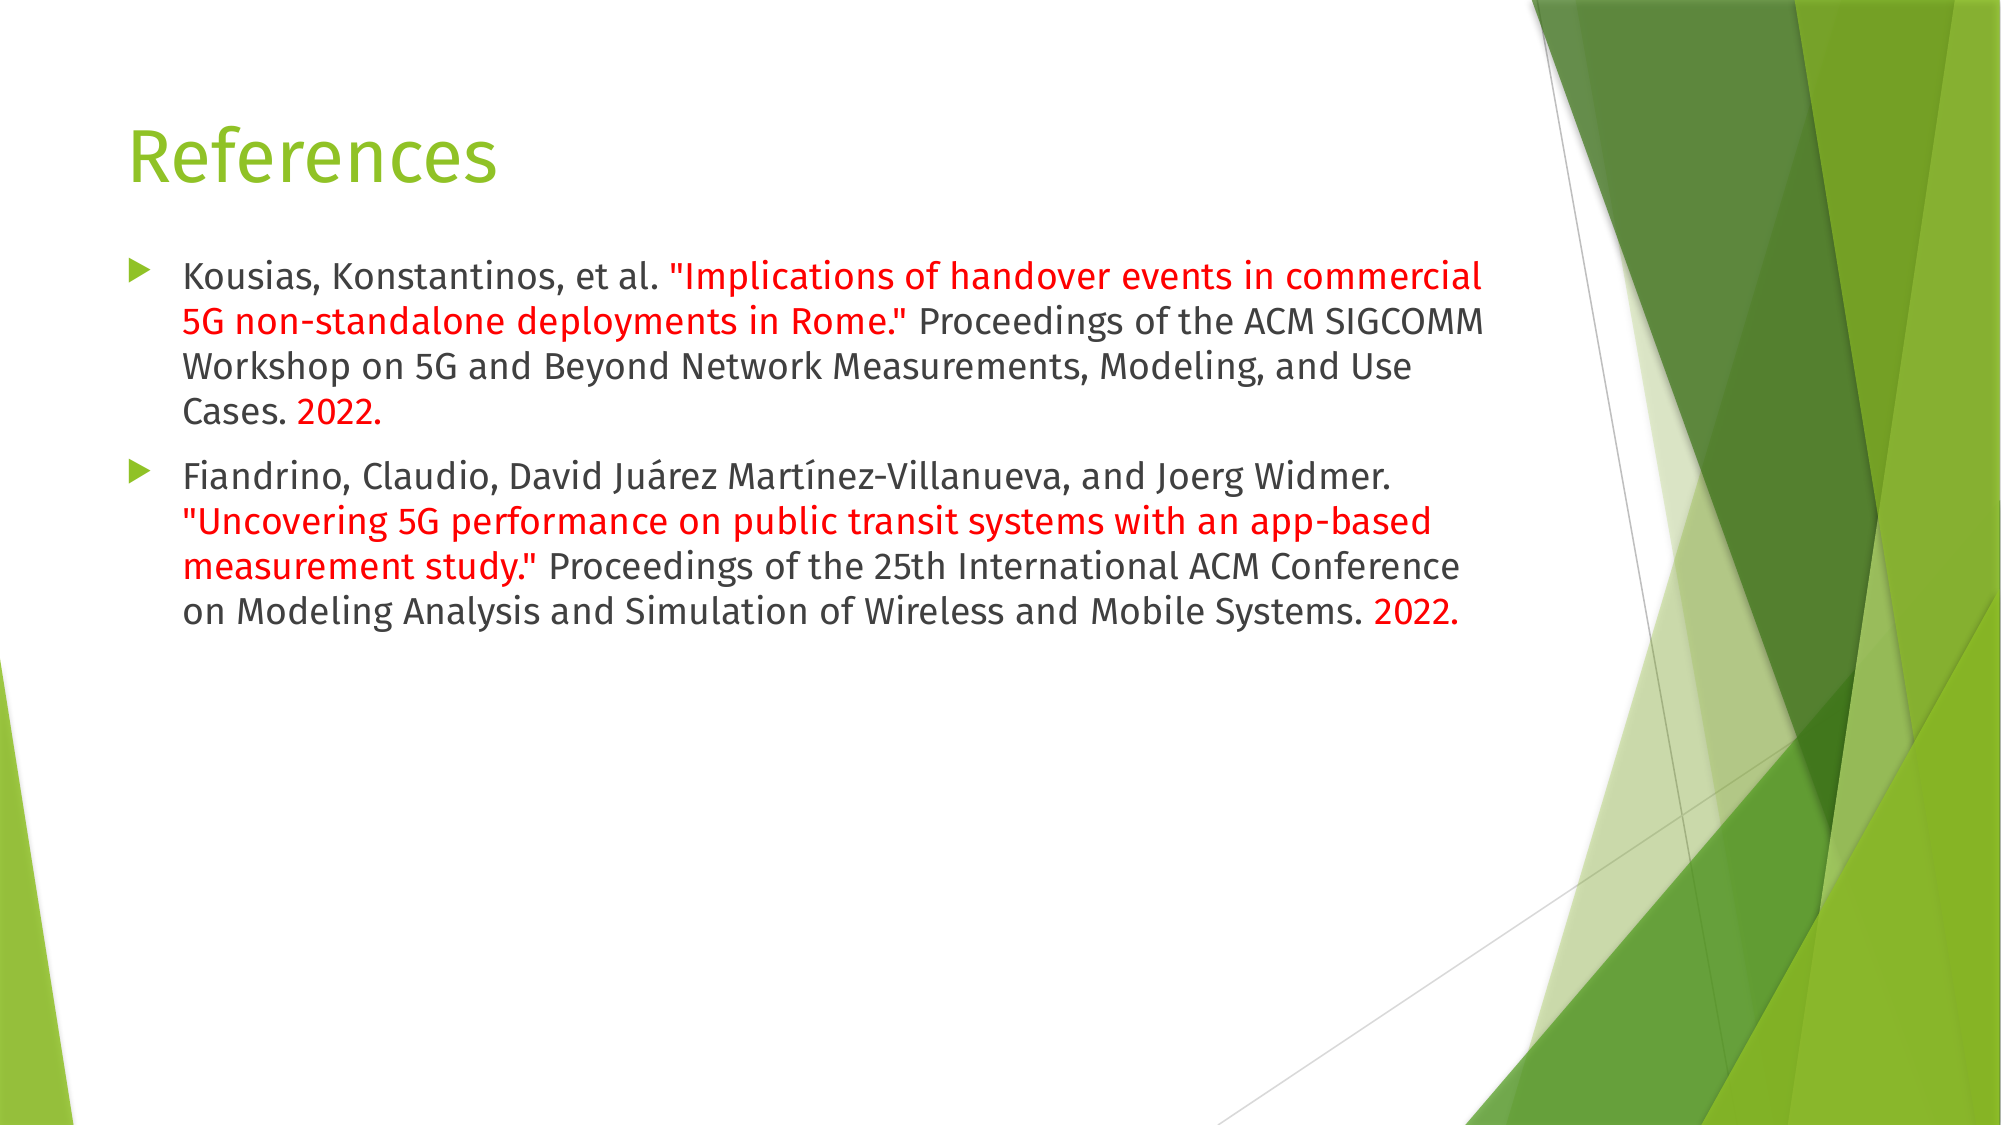

# References
Kousias, Konstantinos, et al. "Implications of handover events in commercial 5G non-standalone deployments in Rome." Proceedings of the ACM SIGCOMM Workshop on 5G and Beyond Network Measurements, Modeling, and Use Cases. 2022.
Fiandrino, Claudio, David Juárez Martínez-Villanueva, and Joerg Widmer. "Uncovering 5G performance on public transit systems with an app-based measurement study." Proceedings of the 25th International ACM Conference on Modeling Analysis and Simulation of Wireless and Mobile Systems. 2022.